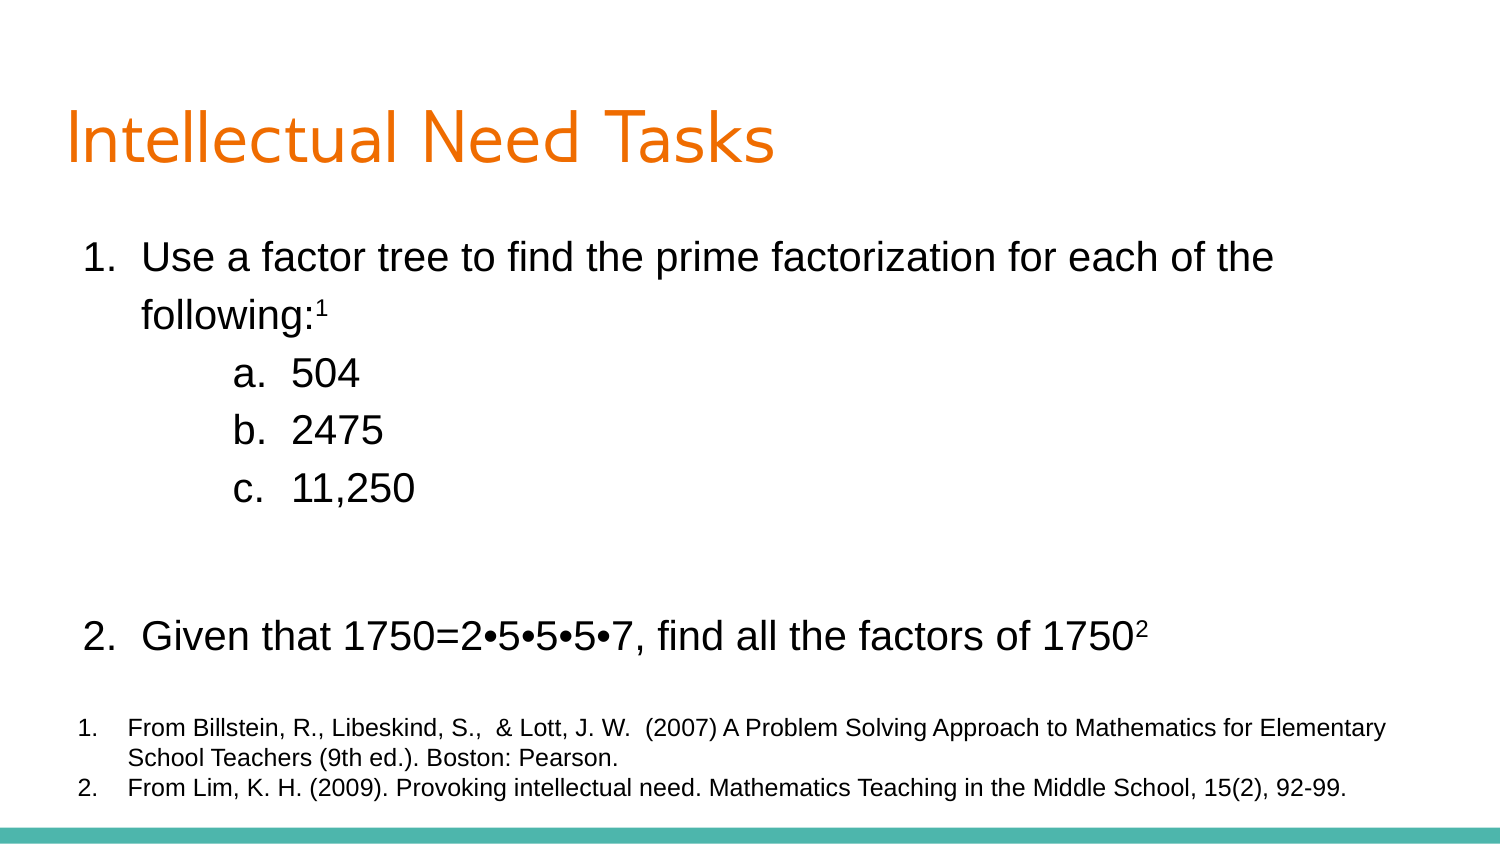

# Intellectual Need Tasks
Use a factor tree to find the prime factorization for each of the following:1
504
2475
11,250

Given that 1750=2•5•5•5•7, find all the factors of 17502
From Billstein, R., Libeskind, S.,  & Lott, J. W.  (2007) A Problem Solving Approach to Mathematics for Elementary School Teachers (9th ed.). Boston: Pearson.
From Lim, K. H. (2009). Provoking intellectual need. Mathematics Teaching in the Middle School, 15(2), 92-99.